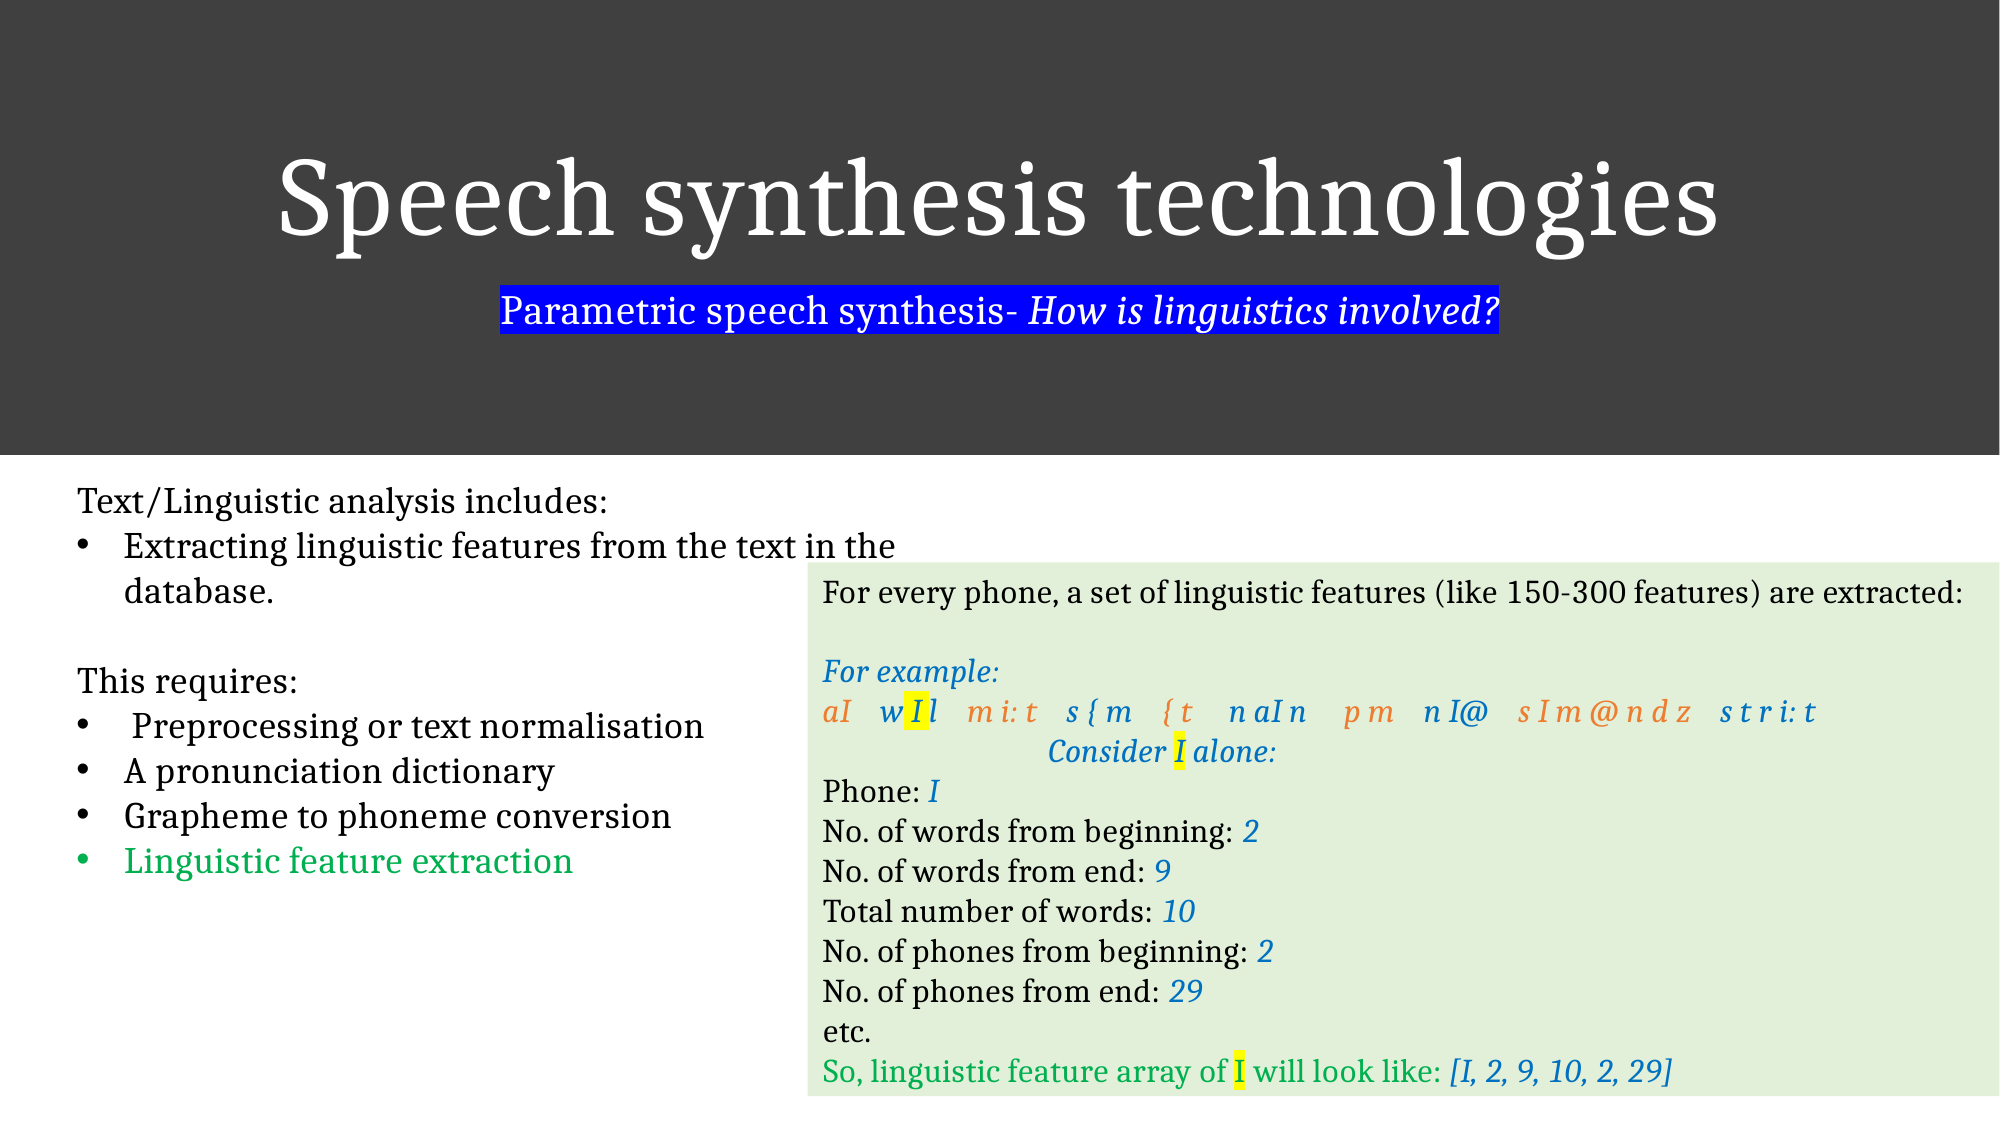

# Speech synthesis technologies
Parametric speech synthesis- How is linguistics involved?
Text/Linguistic analysis includes:
Extracting linguistic features from the text in the database.

This requires:
 Preprocessing or text normalisation
A pronunciation dictionary
Grapheme to phoneme conversion
Linguistic feature extraction

For every phone, a set of linguistic features (like 150-300 features) are extracted:

For example:
aI    w I l    m i: t    s { m    { t     n aI n     p m    n I@    s I m @ n d z    s t r i: t
                               Consider I alone:
Phone: I
No. of words from beginning: 2
No. of words from end: 9
Total number of words: 10
No. of phones from beginning: 2
No. of phones from end: 29
etc.
So, linguistic feature array of I will look like: [I, 2, 9, 10, 2, 29]